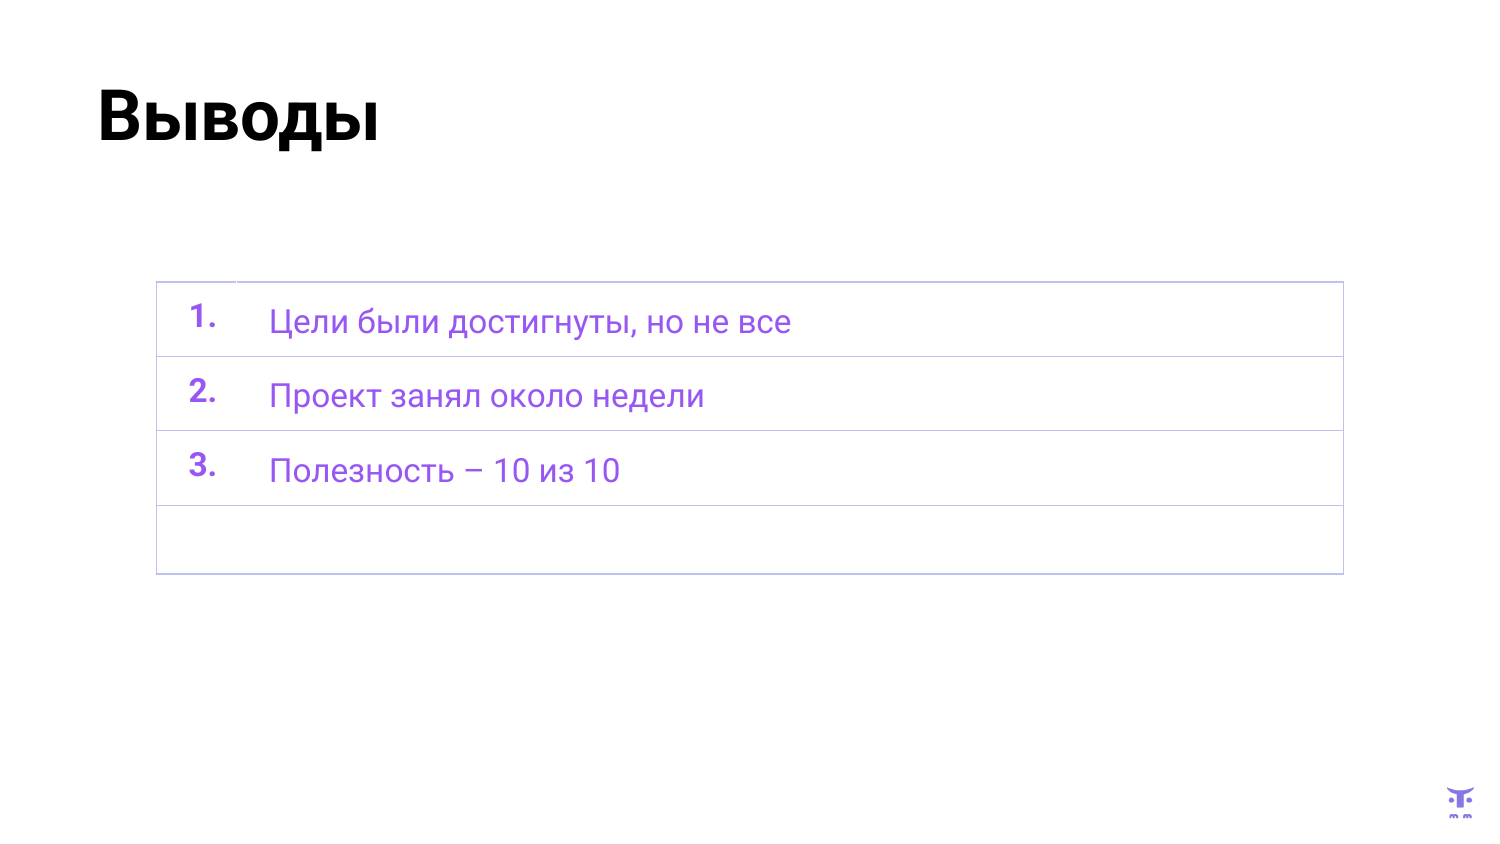

# Выводы

| 1. | Цели были достигнуты, но не все |
| --- | --- |
| 2. | Проект занял около недели |
| 3. | Полезность – 10 из 10 |
|  |  |